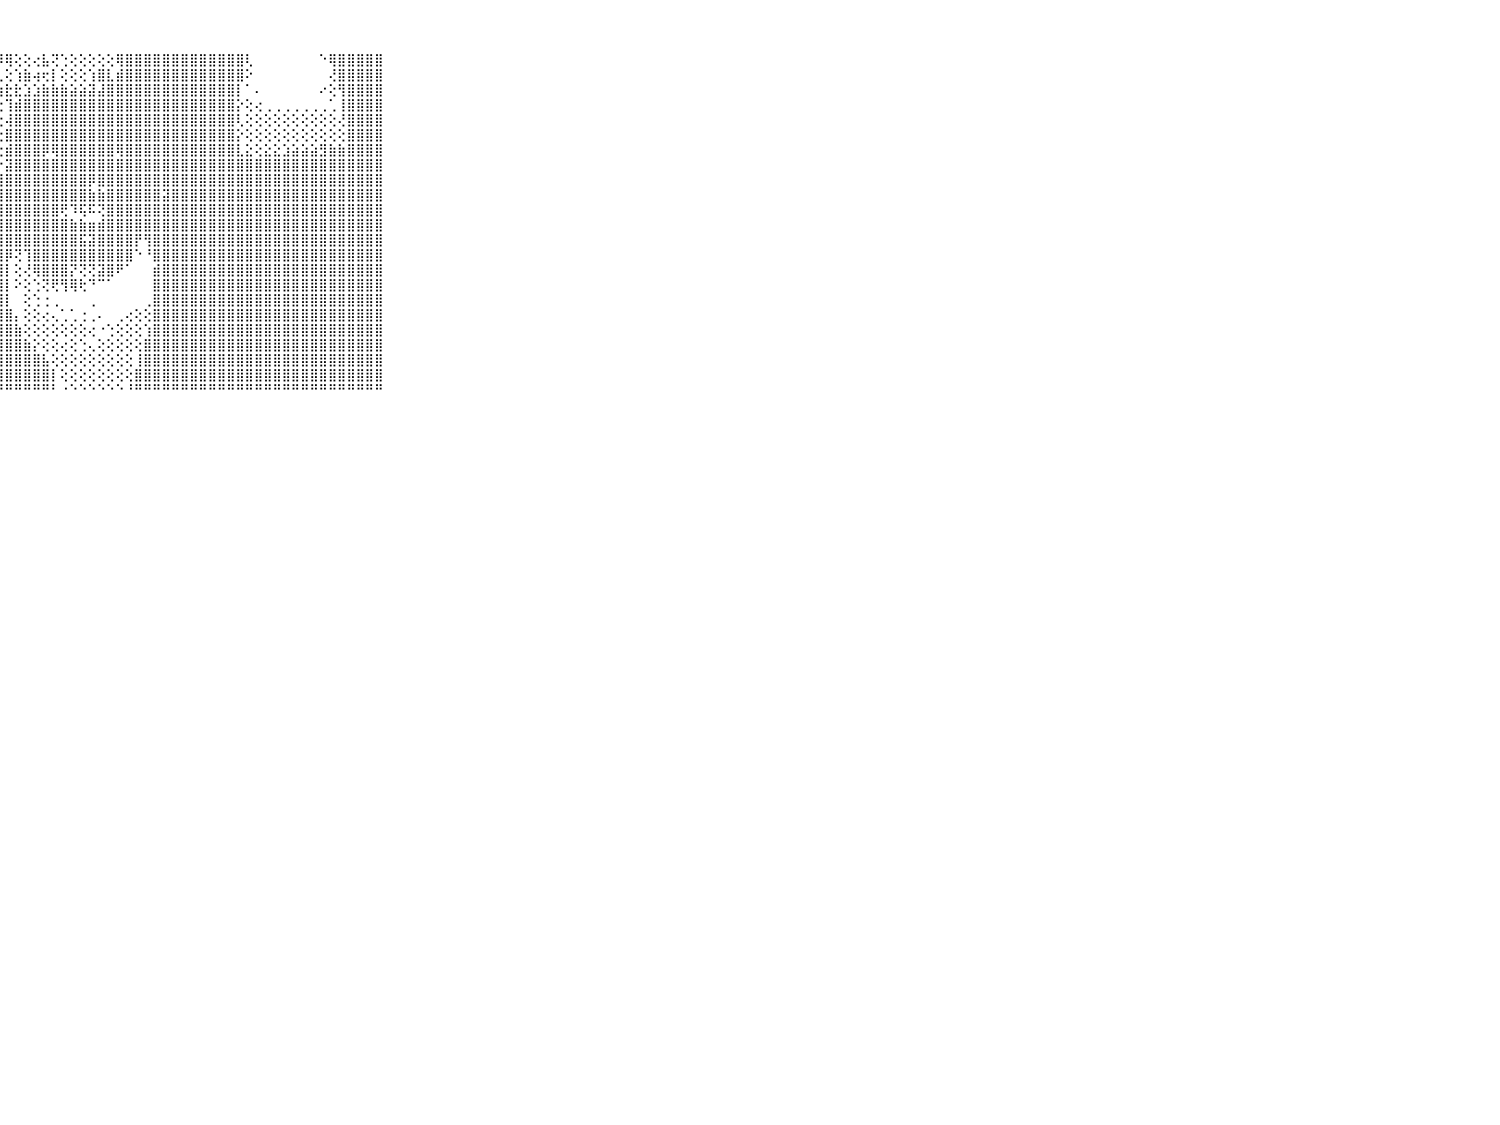

⠀⠀⠀⠀⠀⠀⠀⠀⠀⠀⠀⣿⣾⣾⣿⣿⣿⣿⣿⣿⣿⣿⣿⣿⣿⣿⣿⡿⢿⢕⢕⢔⣧⢝⢑⢕⢕⢕⢕⢕⢿⣿⣿⣿⣿⣿⣿⣿⣿⣿⣿⣿⣿⣿⢇⠀⠀⠀⠀⠀⠀⠀⠑⢿⣿⣿⣿⣿⣿⠀⠀⠀⠀⠀⠀⠀⠀⠀⠀⠀⠀
⠀⠀⠀⠀⠀⠀⠀⠀⠀⠀⠀⣿⣿⣿⣿⣿⣿⣿⣿⣿⣿⣿⣿⣿⣿⣿⣿⢇⢕⢱⣷⢴⢖⡇⢕⢕⢕⢱⣿⣇⣾⣿⣿⣿⣿⣿⣿⣿⣿⣿⣿⣿⣿⣿⠕⠀⠀⠀⠀⠀⠀⠀⠀⢜⣿⣿⣿⣿⣿⠀⠀⠀⠀⠀⠀⠀⠀⠀⠀⠀⠀
⠀⠀⠀⠀⠀⠀⠀⠀⠀⠀⠀⣿⣿⡿⣿⣿⣿⣿⣿⣿⣿⣿⣿⣿⣿⣿⡇⢷⣗⣗⣱⣱⣷⣷⣷⣵⣵⣽⣼⣿⣿⣿⣿⣿⣿⣿⣿⣿⣿⣿⣿⣿⣿⡇⠁⠄⠀⠀⠀⠀⠀⠀⠔⢕⢻⣿⣿⣿⣿⠀⠀⠀⠀⠀⠀⠀⠀⠀⠀⠀⠀
⠀⠀⠀⠀⠀⠀⠀⠀⠀⠀⠀⣿⣿⣿⣿⣿⣿⣿⣿⣿⣿⣿⣿⣿⣿⣿⡇⢕⢹⣾⣿⣿⣿⣿⣿⣿⣿⣿⣿⣿⣿⣿⣿⣿⣿⣿⣿⣿⣿⣿⣿⣿⣿⡕⢕⢔⢀⢀⢀⢀⢀⢀⢀⢁⢸⣿⣿⣿⣿⠀⠀⠀⠀⠀⠀⠀⠀⠀⠀⠀⠀
⠀⠀⠀⠀⠀⠀⠀⠀⠀⠀⠀⣟⣿⣿⣿⣿⣿⣿⣿⣿⣿⣿⣿⣿⣿⣿⡇⢗⢼⣿⣿⣿⣿⣿⣿⣿⣿⣿⣿⣿⣿⣿⣿⣿⣿⣿⣿⣿⣿⣿⣿⣿⣿⢇⢕⢕⢕⢕⢕⢕⢕⢕⢕⢕⢜⣿⣿⣿⣿⠀⠀⠀⠀⠀⠀⠀⠀⠀⠀⠀⠀
⠀⠀⠀⠀⠀⠀⠀⠀⠀⠀⠀⣿⣿⣿⣿⣿⣿⣿⣿⣿⣿⣿⣿⣿⣿⣿⡇⢕⣿⣿⣿⣿⣿⣿⣿⣿⣿⣿⣿⣿⣿⣿⣿⣿⣿⣿⣿⣿⣿⣿⣿⣿⣿⡕⢕⢕⢕⢕⢕⢕⢕⢕⢕⢕⢕⣿⣿⣿⣿⠀⠀⠀⠀⠀⠀⠀⠀⠀⠀⠀⠀
⠀⠀⠀⠀⠀⠀⠀⠀⠀⠀⠀⣼⣿⣿⣿⣿⣿⣿⣿⣿⣿⣿⣿⣿⣿⣿⡇⢕⣾⣿⣿⣿⡿⢿⣿⣿⣿⣿⣿⣿⢿⣿⣿⣿⣿⣿⣿⣿⣿⣿⣿⣿⣿⣇⣕⢕⣕⣕⣱⣵⣵⣵⣻⣷⣷⣿⣿⣿⣿⠀⠀⠀⠀⠀⠀⠀⠀⠀⠀⠀⠀
⠀⠀⠀⠀⠀⠀⠀⠀⠀⠀⠀⣿⣿⣿⣿⣿⣿⣿⣿⣿⣿⣿⣿⣿⣿⣿⣿⡕⣽⣿⣿⣿⣿⣿⣿⣿⣿⣿⣿⣿⣿⣿⣿⣿⣿⣿⣿⣿⣿⣿⣿⣿⣿⣿⣿⣿⣿⣿⣿⣿⣿⣿⣿⣿⣿⣿⣿⣿⣿⠀⠀⠀⠀⠀⠀⠀⠀⠀⠀⠀⠀
⠀⠀⠀⠀⠀⠀⠀⠀⠀⠀⠀⣿⣿⣿⣿⣿⣿⣿⣿⣿⣿⣿⣿⣿⣿⣿⣿⣿⣿⣿⣿⣿⣿⣿⣿⣿⣿⡿⣿⣿⣿⣿⣿⣿⣿⣿⣿⣿⣿⣿⣿⣿⣿⣿⣿⣿⣿⣿⣿⣿⣿⣿⣿⣿⣿⣿⣿⣿⣿⠀⠀⠀⠀⠀⠀⠀⠀⠀⠀⠀⠀
⠀⠀⠀⠀⠀⠀⠀⠀⠀⠀⠀⣿⣿⣿⣿⣿⣿⣿⣿⣿⣿⣿⣿⣿⣿⣿⣿⣿⣿⣿⣿⣿⣿⣿⣿⣿⣿⣷⣷⣿⣿⣿⣿⣿⣿⣽⣿⣿⣿⣿⣿⣿⣿⣿⣿⣿⣿⣿⣿⣿⣿⣿⣿⣿⣿⣿⣿⣿⣿⠀⠀⠀⠀⠀⠀⠀⠀⠀⠀⠀⠀
⠀⠀⠀⠀⠀⠀⠀⠀⠀⠀⠀⣿⣿⣿⣿⣿⣿⣿⣿⣿⣿⣿⣿⣿⣿⣿⣿⣿⣿⣿⣿⣿⣿⣿⢟⠹⢯⠯⢝⣿⣿⣿⣿⣿⣿⣿⣿⣿⣿⣿⣿⣿⣿⣿⣿⣿⣿⣿⣿⣿⣿⣿⣿⣿⣿⣿⣿⣿⣿⠀⠀⠀⠀⠀⠀⠀⠀⠀⠀⠀⠀
⠀⠀⠀⠀⠀⠀⠀⠀⠀⠀⠀⣿⣿⣿⣿⣿⣿⣿⣿⣿⣿⣿⣿⣿⣿⣿⣿⣿⣿⣿⣿⣿⣿⣿⣿⣷⣷⣶⣾⣿⣿⣿⣿⣿⣿⣿⣿⣿⣿⣿⣿⣿⣿⣿⣿⣿⣿⣿⣿⣿⣿⣿⣿⣿⣿⣿⣿⣿⣿⠀⠀⠀⠀⠀⠀⠀⠀⠀⠀⠀⠀
⠀⠀⠀⠀⠀⠀⠀⠀⠀⠀⠀⣿⣿⣿⣿⣿⣿⣿⣿⣿⣿⣿⣿⣿⣿⣿⣿⣿⣿⣿⣿⣿⣿⣿⣿⣿⣯⣽⣿⣿⣿⣿⡟⢻⣿⣿⣿⣿⣿⣿⣿⣿⣿⣿⣿⣿⣿⣿⣿⣿⣿⣿⣿⣿⣿⣿⣿⣿⣿⠀⠀⠀⠀⠀⠀⠀⠀⠀⠀⠀⠀
⠀⠀⠀⠀⠀⠀⠀⠀⠀⠀⠀⣿⣿⣿⣿⣿⣿⣿⣿⣿⣿⣿⣿⣿⣿⣿⣿⣿⡿⢝⢹⣿⣿⣿⣿⣿⣿⣿⣿⣿⣿⣿⠑⠘⣿⣿⣿⣿⣿⣿⣿⣿⣿⣿⣿⣿⣿⣿⣿⣿⣿⣿⣿⣿⣿⣿⣿⣿⣿⠀⠀⠀⠀⠀⠀⠀⠀⠀⠀⠀⠀
⠀⠀⠀⠀⠀⠀⠀⠀⠀⠀⠀⣿⣷⣿⣿⣿⣿⣿⣿⣿⣿⣿⣿⣿⣿⣿⣿⣿⡇⢕⢜⢿⣿⣿⣿⡝⢝⢝⣽⣿⠟⠁⠀⠀⣾⣿⣿⣿⣿⣿⣿⣿⣿⣿⣿⣿⣿⣿⣿⣿⣿⣿⣿⣿⣿⣿⣿⣿⣿⠀⠀⠀⠀⠀⠀⠀⠀⠀⠀⠀⠀
⠀⠀⠀⠀⠀⠀⠀⠀⠀⠀⠀⣿⣿⣿⣿⣿⣿⣿⣿⣿⣿⣿⣿⣿⣿⣿⣿⣿⡇⠕⢕⢑⢝⢟⢻⢿⢗⠙⠉⠁⠀⠀⠀⠀⣿⣿⣿⣿⣿⣿⣿⣿⣿⣿⣿⣿⣿⣿⣿⣿⣿⣿⣿⣿⣿⣿⣿⣿⣿⠀⠀⠀⠀⠀⠀⠀⠀⠀⠀⠀⠀
⠀⠀⠀⠀⠀⠀⠀⠀⠀⠀⠀⣿⣿⣿⣿⣿⣿⣿⣿⣿⣿⣿⣿⣿⣿⣿⣿⣿⡇⠀⢕⢑⢐⢀⠀⠀⠀⢀⠀⠀⠀⠀⠀⢀⣿⣿⣿⣿⣿⣿⣿⣿⣿⣿⣿⣿⣿⣿⣿⣿⣿⣿⣿⣿⣿⣿⣿⣿⣿⠀⠀⠀⠀⠀⠀⠀⠀⠀⠀⠀⠀
⠀⠀⠀⠀⠀⠀⠀⠀⠀⠀⠀⣿⣿⣿⣿⣿⣿⣿⣿⣿⣿⣿⣿⣿⣿⣿⣿⣿⣿⡄⢕⢕⢔⢄⢁⢁⢐⢀⠄⠀⢀⢔⢕⢕⣿⣿⣿⣿⣿⣿⣿⣿⣿⣿⣿⣿⣿⣿⣿⣿⣿⣿⣿⣿⣿⣿⣿⣿⣿⠀⠀⠀⠀⠀⠀⠀⠀⠀⠀⠀⠀
⠀⠀⠀⠀⠀⠀⠀⠀⠀⠀⠀⣿⣿⣿⣿⣿⣿⣿⣿⣿⣿⣿⣿⣿⣿⣿⣿⣿⣿⣷⢕⢕⢕⢕⢕⢕⢕⢔⠐⢑⢕⢕⢕⢱⣿⣿⣿⣿⣿⣿⣿⣿⣿⣿⣿⣿⣿⣿⣿⣿⣿⣿⣿⣿⣿⣿⣿⣿⣿⠀⠀⠀⠀⠀⠀⠀⠀⠀⠀⠀⠀
⠀⠀⠀⠀⠀⠀⠀⠀⠀⠀⠀⣿⣿⣿⣿⣿⣿⣿⣿⣿⣿⣿⣿⣿⣿⣿⣿⣿⣿⣿⣷⡕⢕⢕⢔⢕⢑⢄⢕⢕⢕⢕⢕⣿⣿⣿⣿⣿⣿⣿⣿⣿⣿⣿⣿⣿⣿⣿⣿⣿⣿⣿⣿⣿⣿⣿⣿⣿⣿⠀⠀⠀⠀⠀⠀⠀⠀⠀⠀⠀⠀
⠀⠀⠀⠀⠀⠀⠀⠀⠀⠀⠀⣿⣿⣿⣿⣿⣿⣿⣿⣿⣿⣿⣿⣿⣿⣿⣿⣿⣿⣿⣿⣿⣧⢕⢕⢕⢕⢕⢕⢕⢕⢕⢸⣿⣿⣿⣿⣿⣿⣿⣿⣿⣿⣿⣿⣿⣿⣿⣿⣿⣿⣿⣿⣿⣿⣿⣿⣿⣿⠀⠀⠀⠀⠀⠀⠀⠀⠀⠀⠀⠀
⠀⠀⠀⠀⠀⠀⠀⠀⠀⠀⠀⣿⣿⣿⣿⣿⣿⣿⣿⣿⣿⣿⣿⣿⣿⣿⣿⣿⣿⣿⣿⣿⣿⡇⢕⢕⢕⢕⢕⢕⢕⢕⣿⣿⣿⣿⣿⣿⣿⣿⣿⣿⣿⣿⣿⣿⣿⣿⣿⣿⣿⣿⣿⣿⣿⣿⣿⣿⣿⠀⠀⠀⠀⠀⠀⠀⠀⠀⠀⠀⠀
⠀⠀⠀⠀⠀⠀⠀⠀⠀⠀⠀⠛⠛⠛⠛⠛⠛⠛⠛⠛⠛⠛⠛⠛⠛⠛⠛⠛⠛⠛⠛⠛⠛⠃⠐⠑⠑⠑⠑⠑⠑⠘⠛⠛⠛⠛⠛⠛⠛⠛⠛⠛⠛⠛⠛⠛⠛⠛⠛⠛⠛⠛⠛⠛⠛⠛⠛⠛⠛⠀⠀⠀⠀⠀⠀⠀⠀⠀⠀⠀⠀